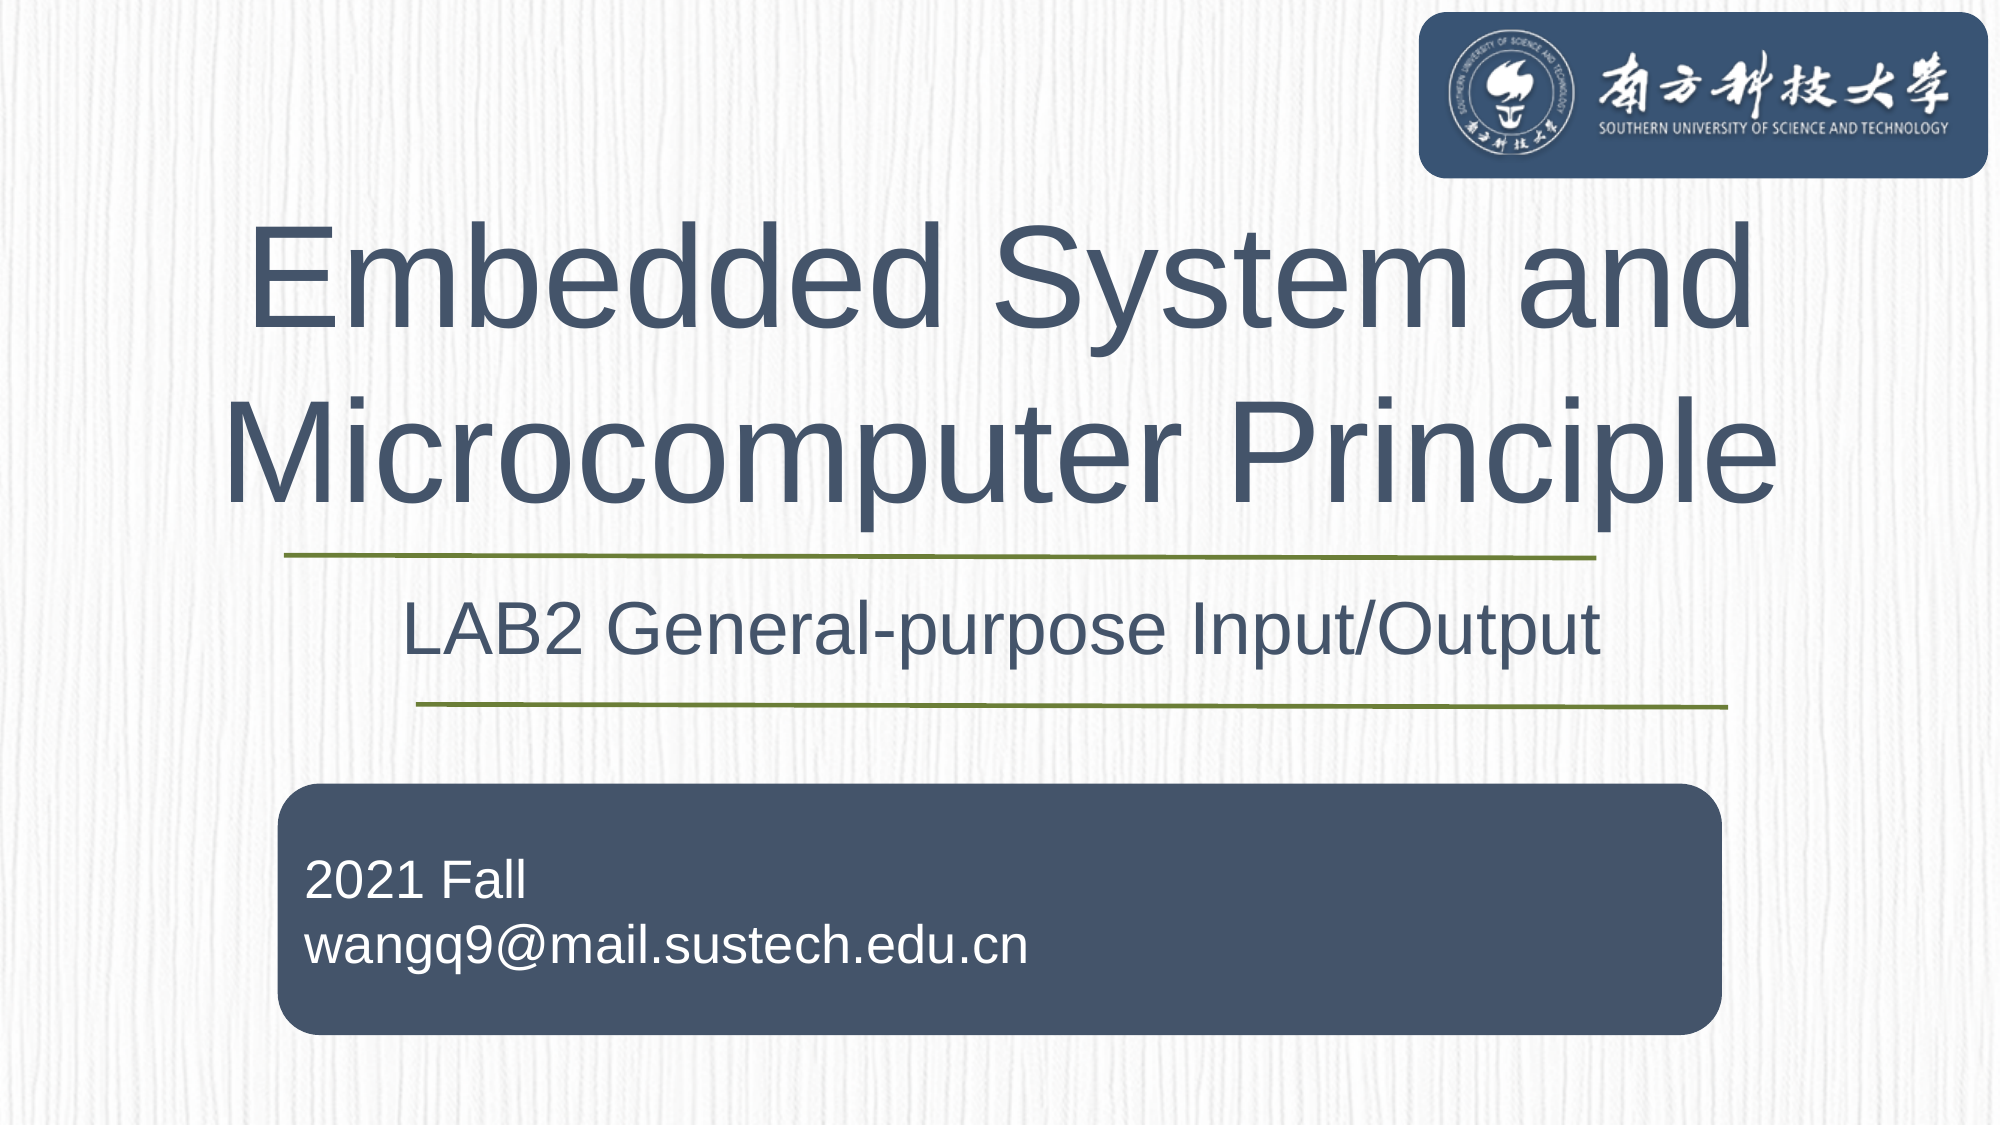

Embedded System and Microcomputer Principle
LAB2 General-purpose Input/Output
2021 Fall
wangq9@mail.sustech.edu.cn